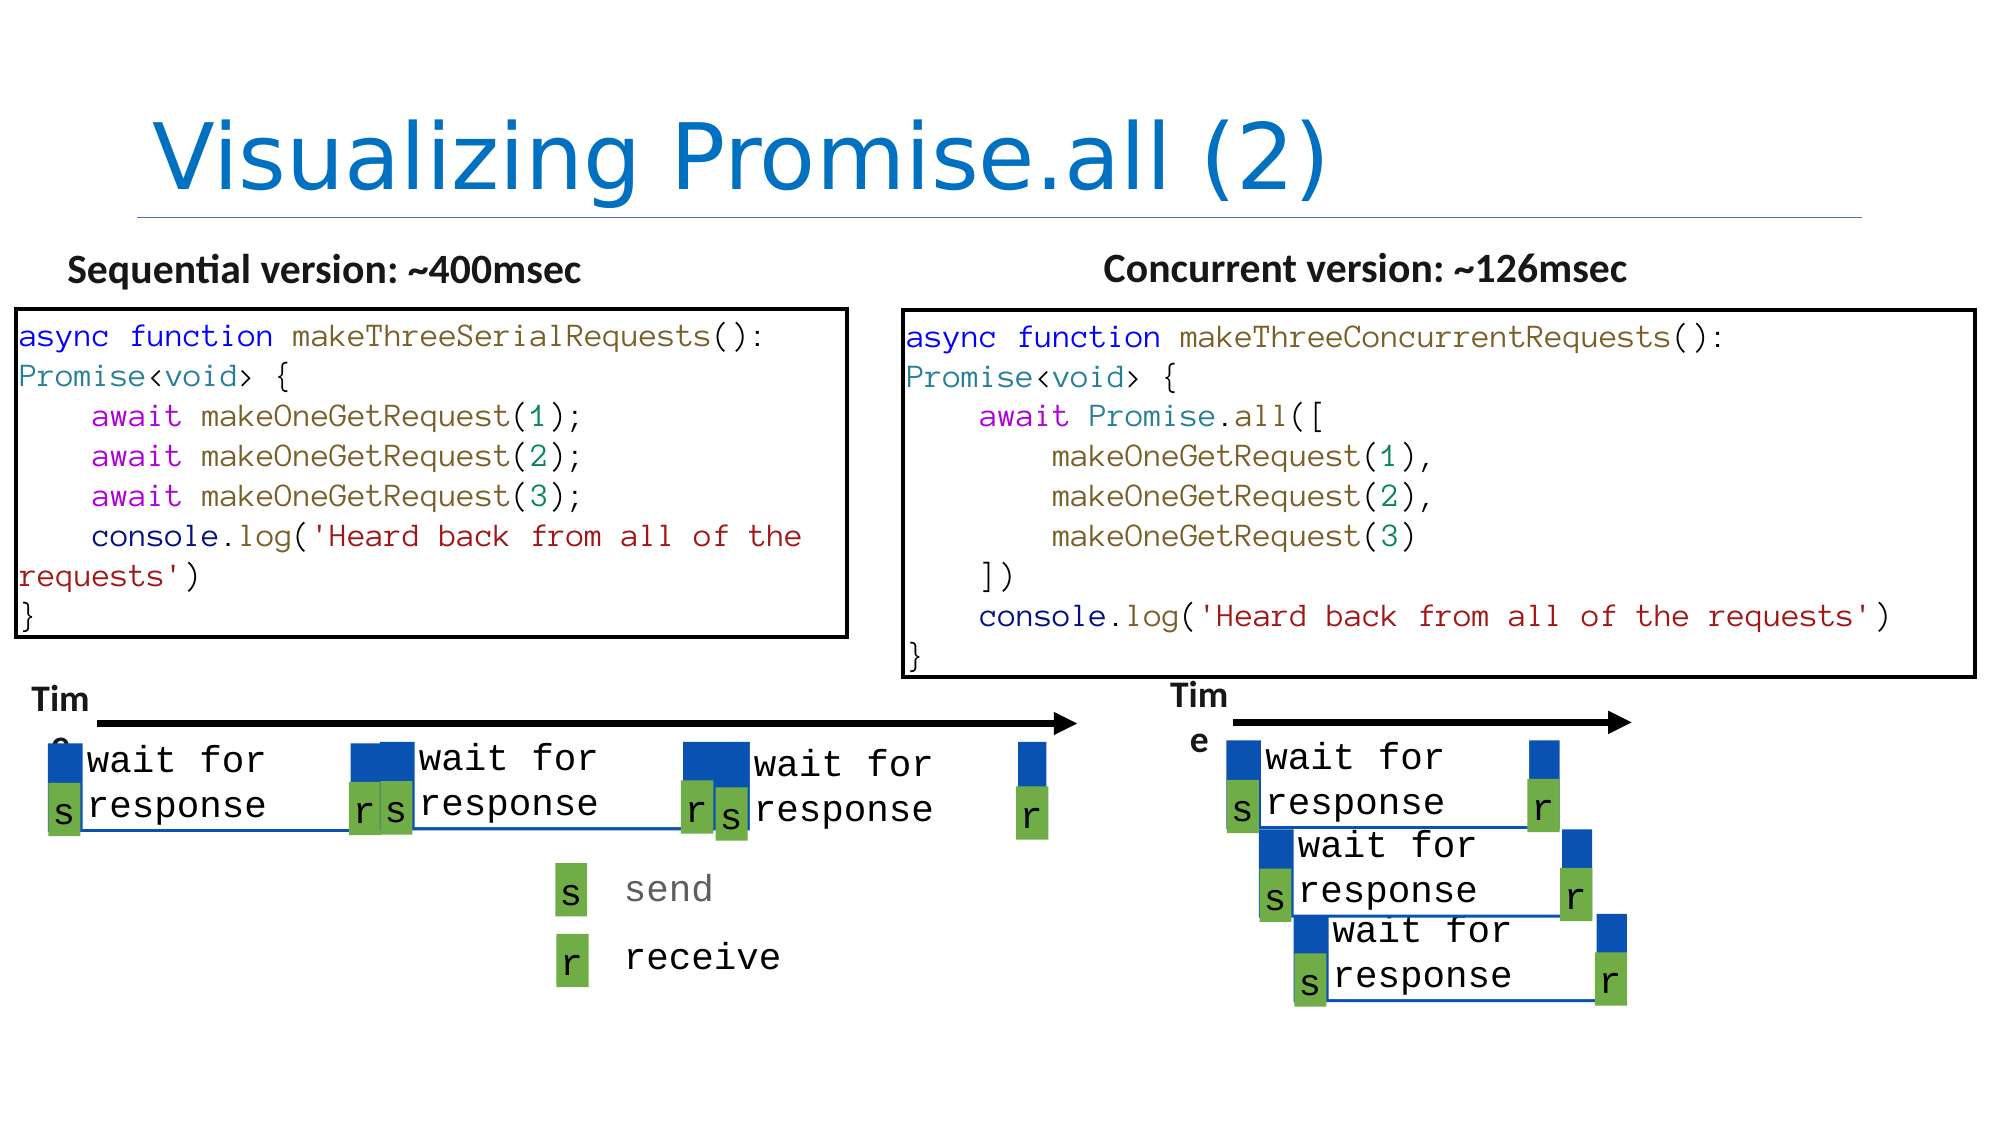

# Visualizing Promise.all (2)
Concurrent version: ~126msec
Sequential version: ~400msec
async function makeThreeSerialRequests(): Promise<void> {
    await makeOneGetRequest(1);
    await makeOneGetRequest(2);
    await makeOneGetRequest(3);
    console.log('Heard back from all of the requests')
}
async function makeThreeConcurrentRequests(): Promise<void> {
    await Promise.all([
        makeOneGetRequest(1),
        makeOneGetRequest(2),
        makeOneGetRequest(3)
    ])
    console.log('Heard back from all of the requests')
}

Time
Time
makeOneGetRequest #1
r
s
wait for response
makeOneGetRequest #2
r
s
wait for response
makeOneGetRequest #3
r
s
wait for response
makeOneGetRequest #1
r
s
wait for response
makeOneGetRequest #2
r
s
wait for response
send
s
makeOneGetRequest #3
r
s
wait for response
receive
r